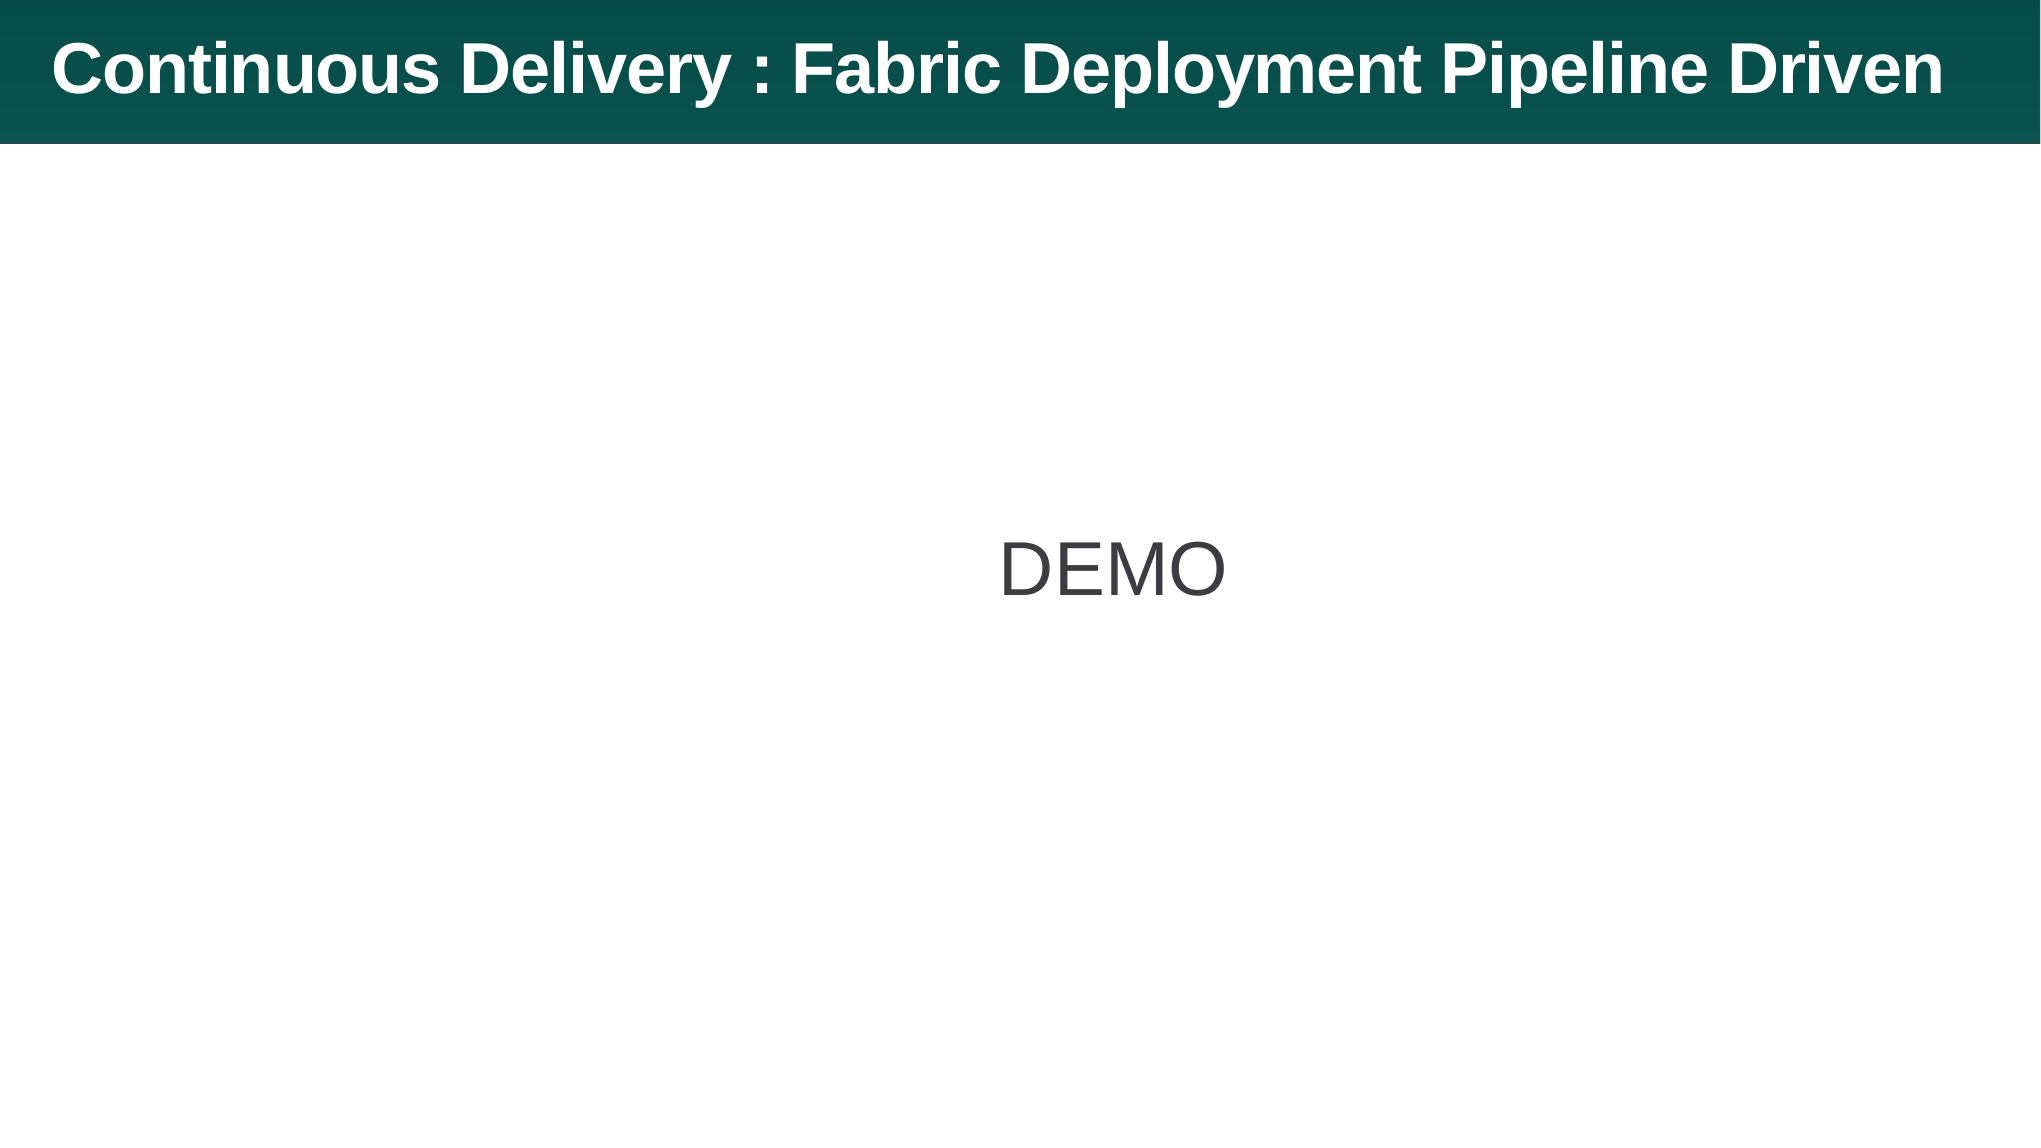

# Continuous Delivery : Fabric Deployment Pipeline Driven

						DEMO
120
Microsoft Fabric